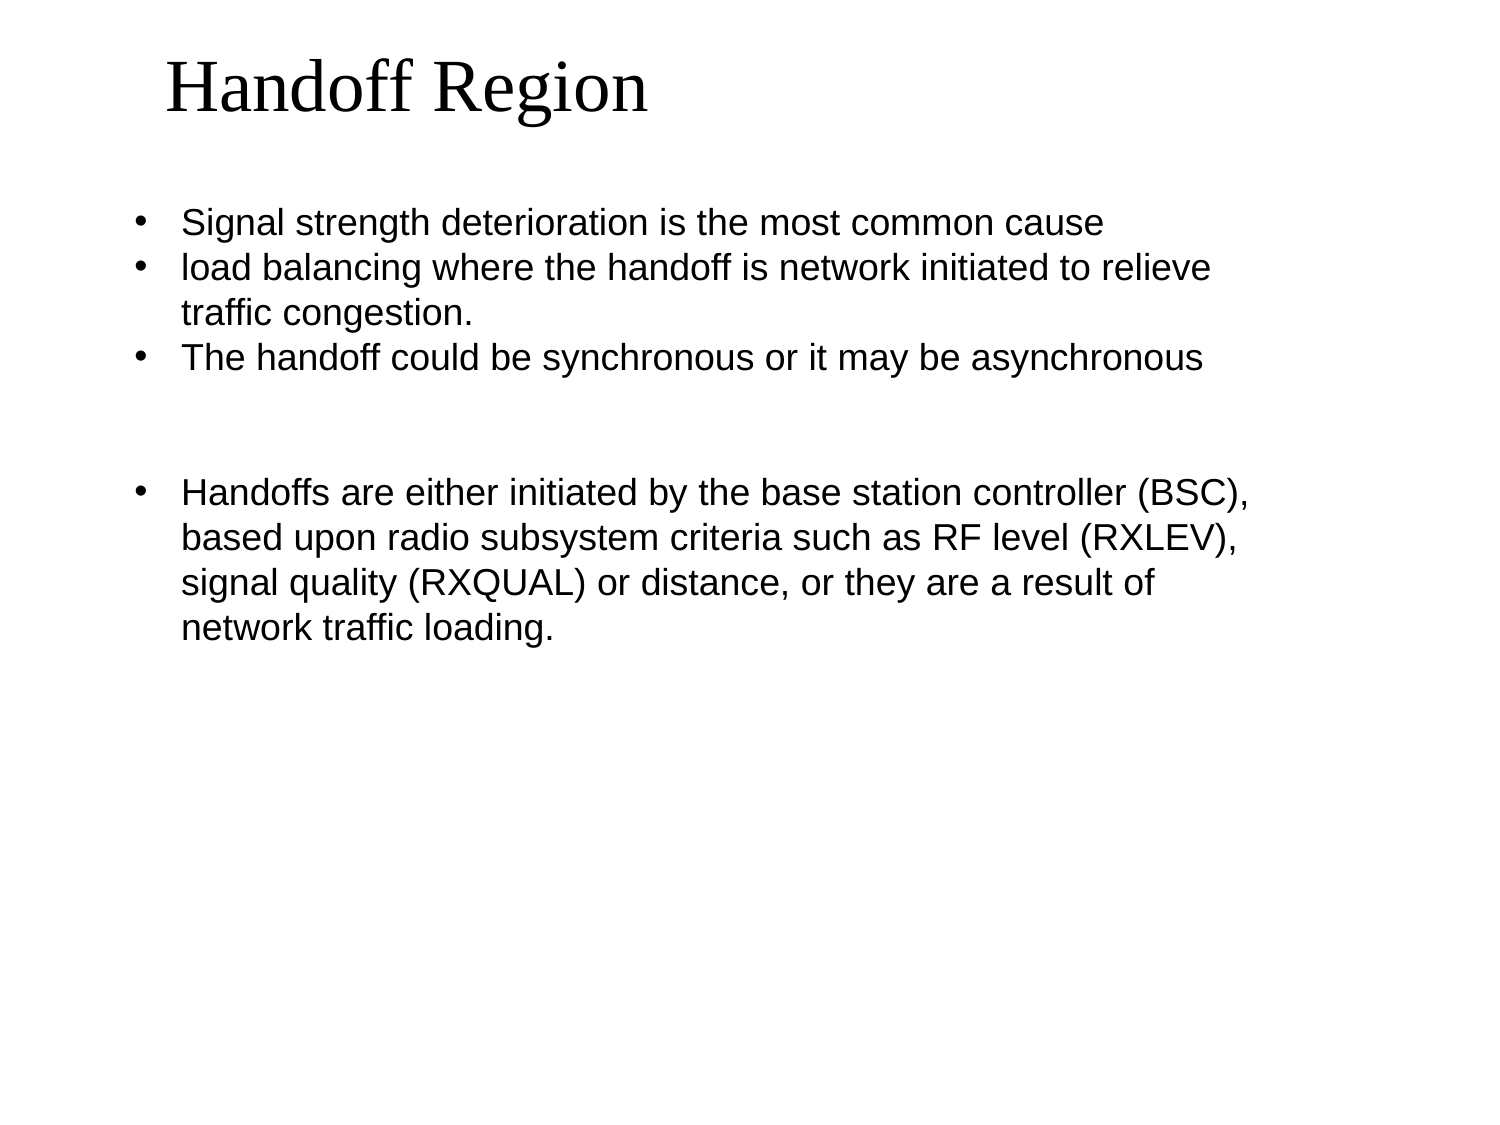

Handoff Region
Signal strength deterioration is the most common cause
load balancing where the handoff is network initiated to relieve traffic congestion.
The handoff could be synchronous or it may be asynchronous

Handoffs are either initiated by the base station controller (BSC), based upon radio subsystem criteria such as RF level (RXLEV), signal quality (RXQUAL) or distance, or they are a result of network traffic loading.